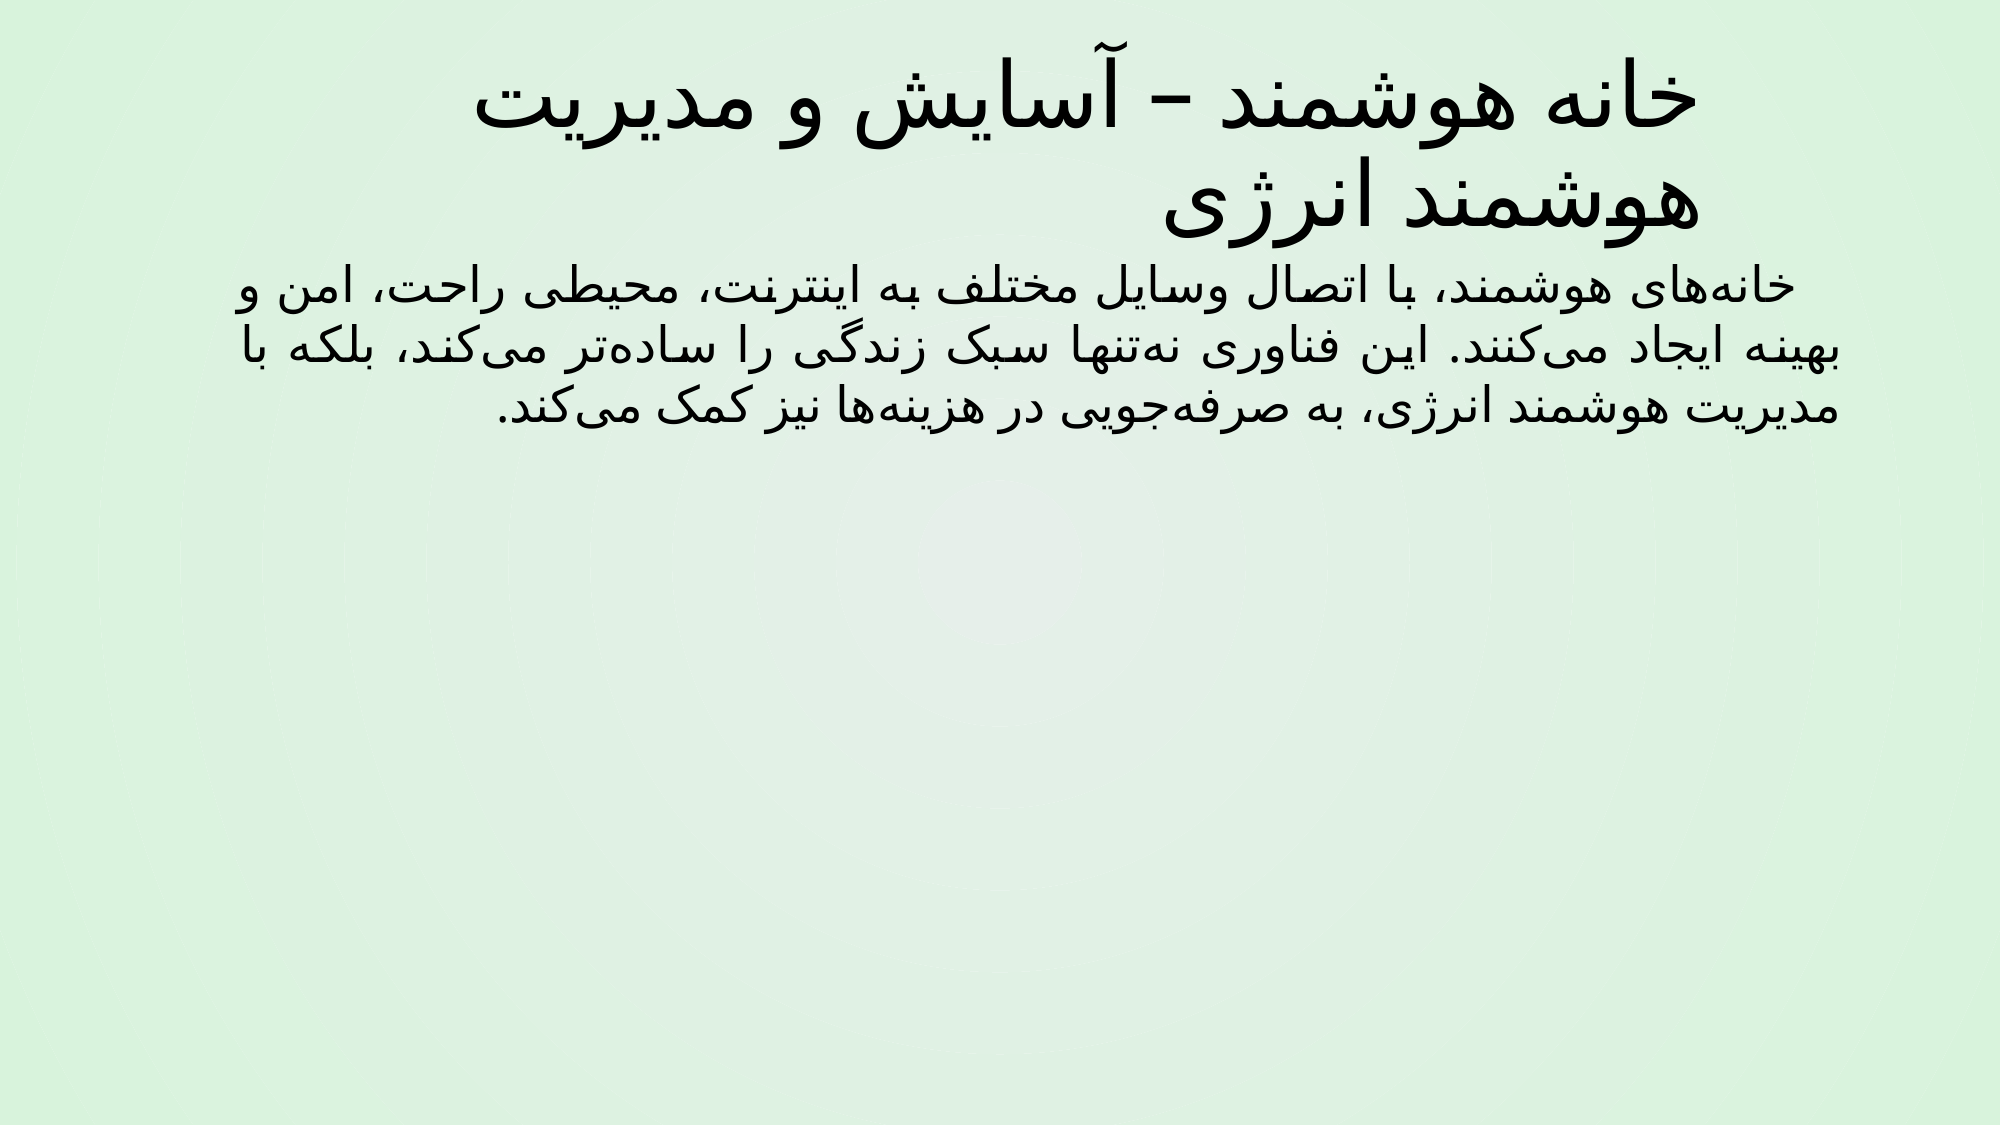

# خانه هوشمند – آسایش و مدیریت هوشمند انرژی
   خانه‌های هوشمند، با اتصال وسایل مختلف به اینترنت، محیطی راحت، امن و بهینه ایجاد می‌کنند. این فناوری نه‌تنها سبک زندگی را ساده‌تر می‌کند، بلکه با مدیریت هوشمند انرژی، به صرفه‌جویی در هزینه‌ها نیز کمک می‌کند.
راحتی در کنترل : با خانه هوشمند، روشنایی، گرمایش و حتی لوازم خانگی را از طریق تلفن همراه یا دستیار صوتی مثل Google Assistant می‌توان کنترل کرد.
مثال: وقتی در مسیر بازگشت به خانه هستید، می‌توانید با گوشی خود گرمایش را روشن کنید تا خانه هنگام ورود گرم باشد.
بهینه‌سازی مصرف انرژی : دستگاه‌های هوشمند مصرف برق را با توجه به حضور افراد و زمان روز تنظیم می‌کنند.
مثال: ترموستات Nest با یادگیری عادت‌های کاربران، مصرف انرژی را کاهش می‌دهد و قبض برق را به‌طور میانگین تا ۱۵٪ کم می‌کند.